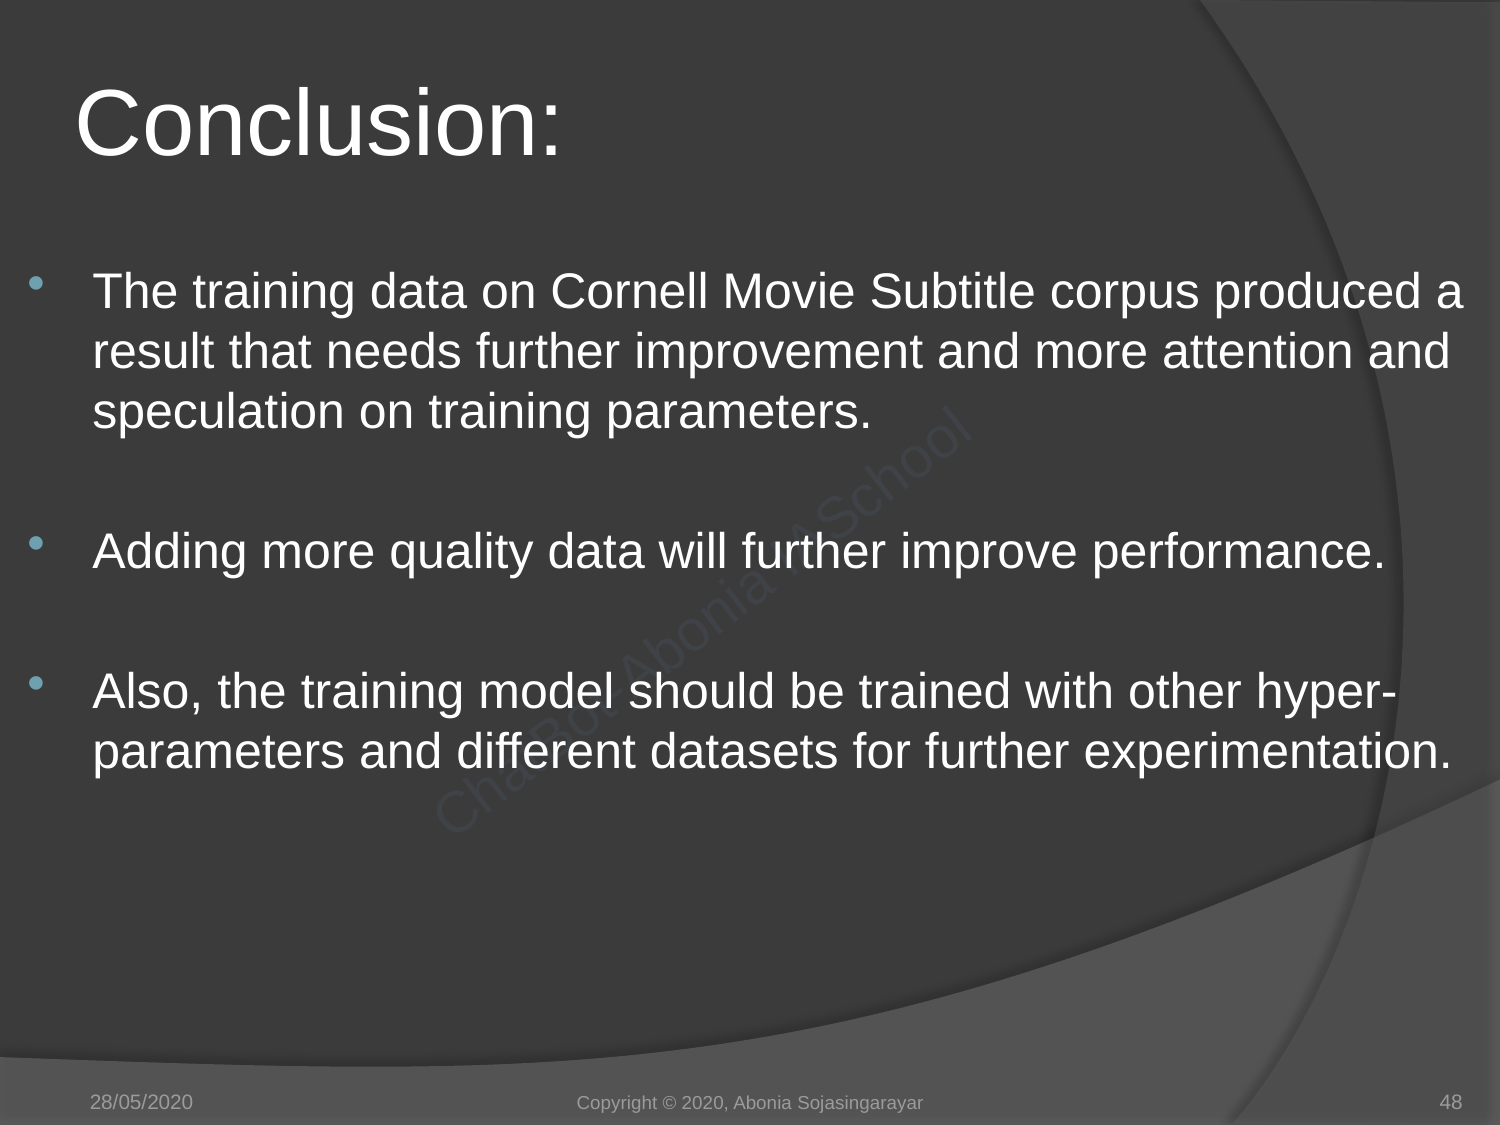

# Conclusion:
The training data on Cornell Movie Subtitle corpus produced a result that needs further improvement and more attention and speculation on training parameters.

Adding more quality data will further improve performance.

Also, the training model should be trained with other hyper-parameters and different datasets for further experimentation.
28/05/2020
Copyright © 2020, Abonia Sojasingarayar
48